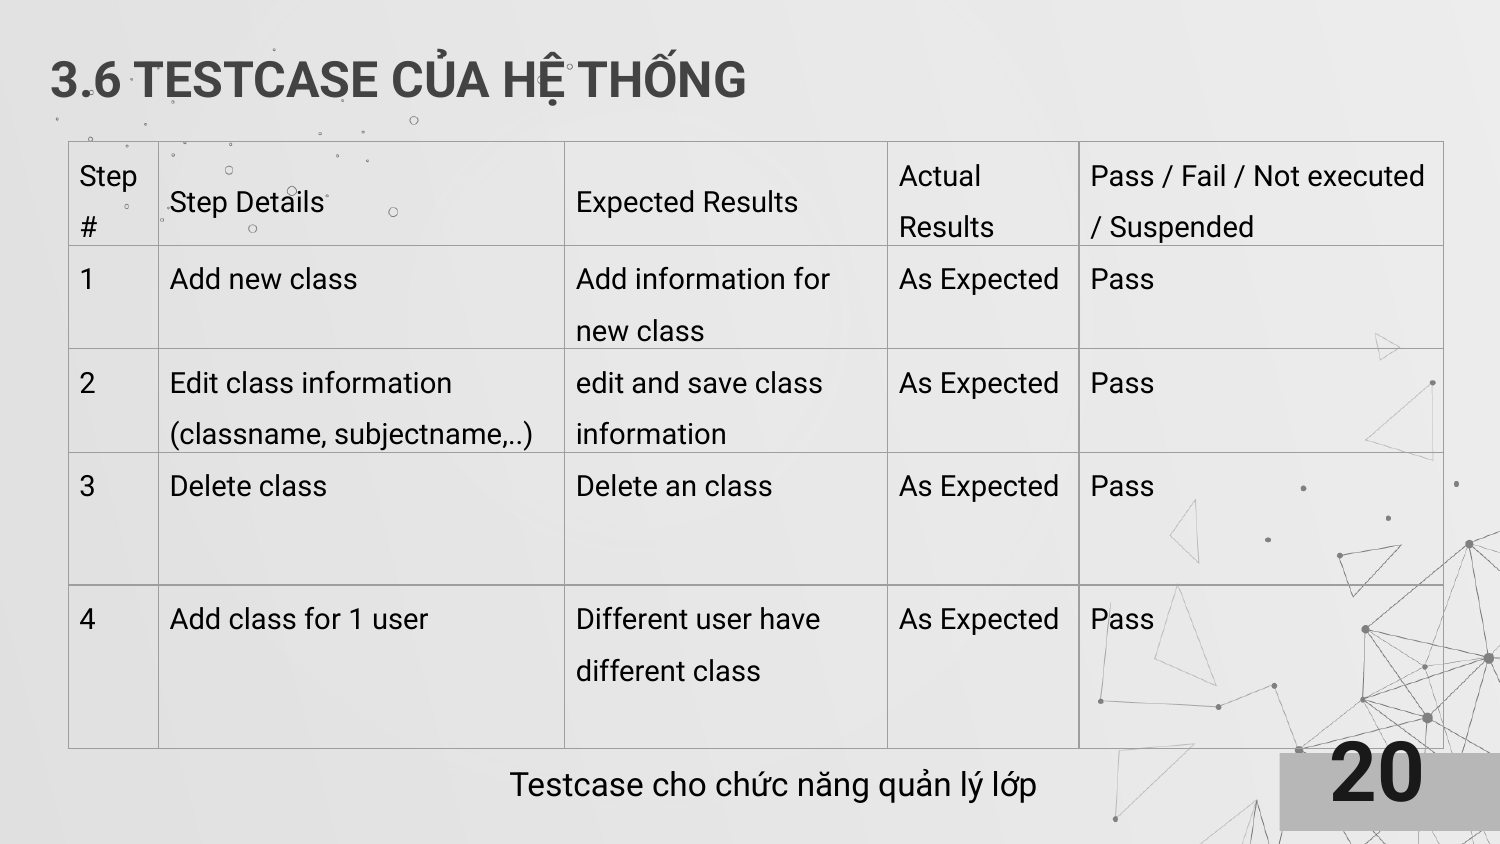

# 3.6 TESTCASE CỦA HỆ THỐNG
| Step # | Step Details | Expected Results | Actual Results | Pass / Fail / Not executed / Suspended |
| --- | --- | --- | --- | --- |
| 1 | Add new class | Add information for new class | As Expected | Pass |
| 2 | Edit class information (classname, subjectname,..) | edit and save class information | As Expected | Pass |
| 3 | Delete class | Delete an class | As Expected | Pass |
| 4 | Add class for 1 user | Different user have different class | As Expected | Pass |
20

Testcase cho chức năng quản lý lớp